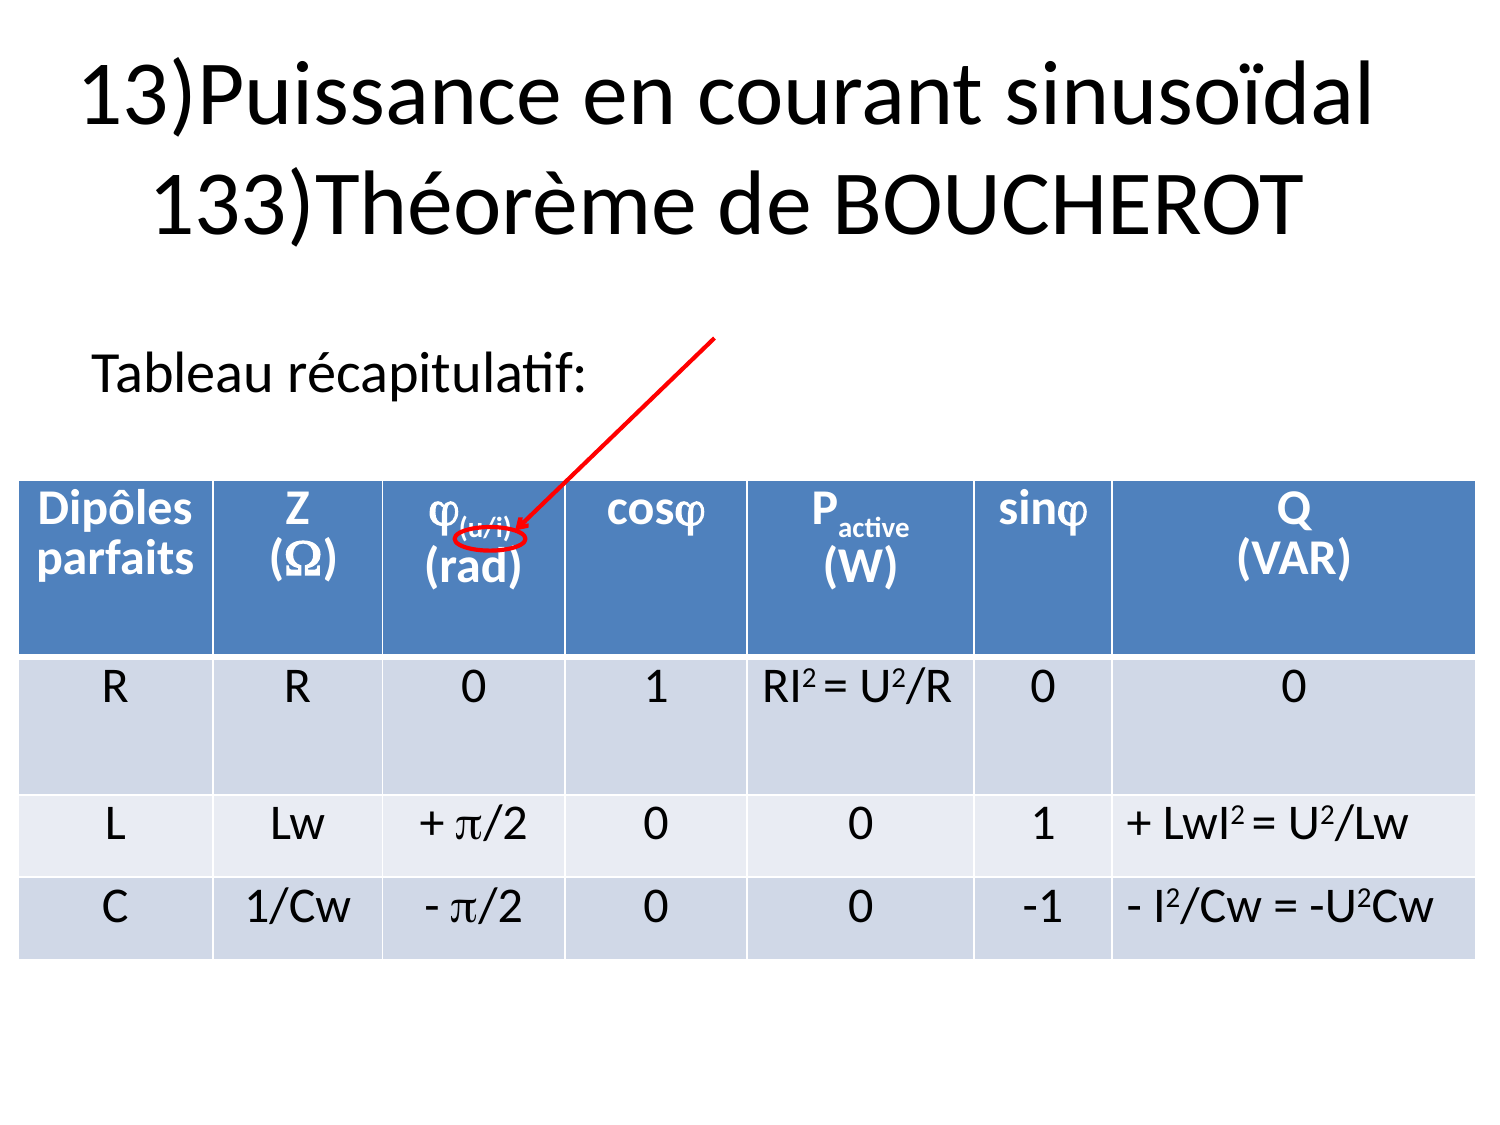

# 13)Puissance en courant sinusoïdal 133)Théorème de BOUCHEROT
Tableau récapitulatif:
| Dipôles parfaits | Z (Ω) | ϕ(u/i) (rad) | cosϕ | Pactive (W) | sinϕ | Q (VAR) |
| --- | --- | --- | --- | --- | --- | --- |
| R | R | 0 | 1 | RI2 = U2/R | 0 | 0 |
| L | Lw | + π/2 | 0 | 0 | 1 | + LwI2 = U2/Lw |
| C | 1/Cw | - π/2 | 0 | 0 | -1 | - I2/Cw = -U2Cw |